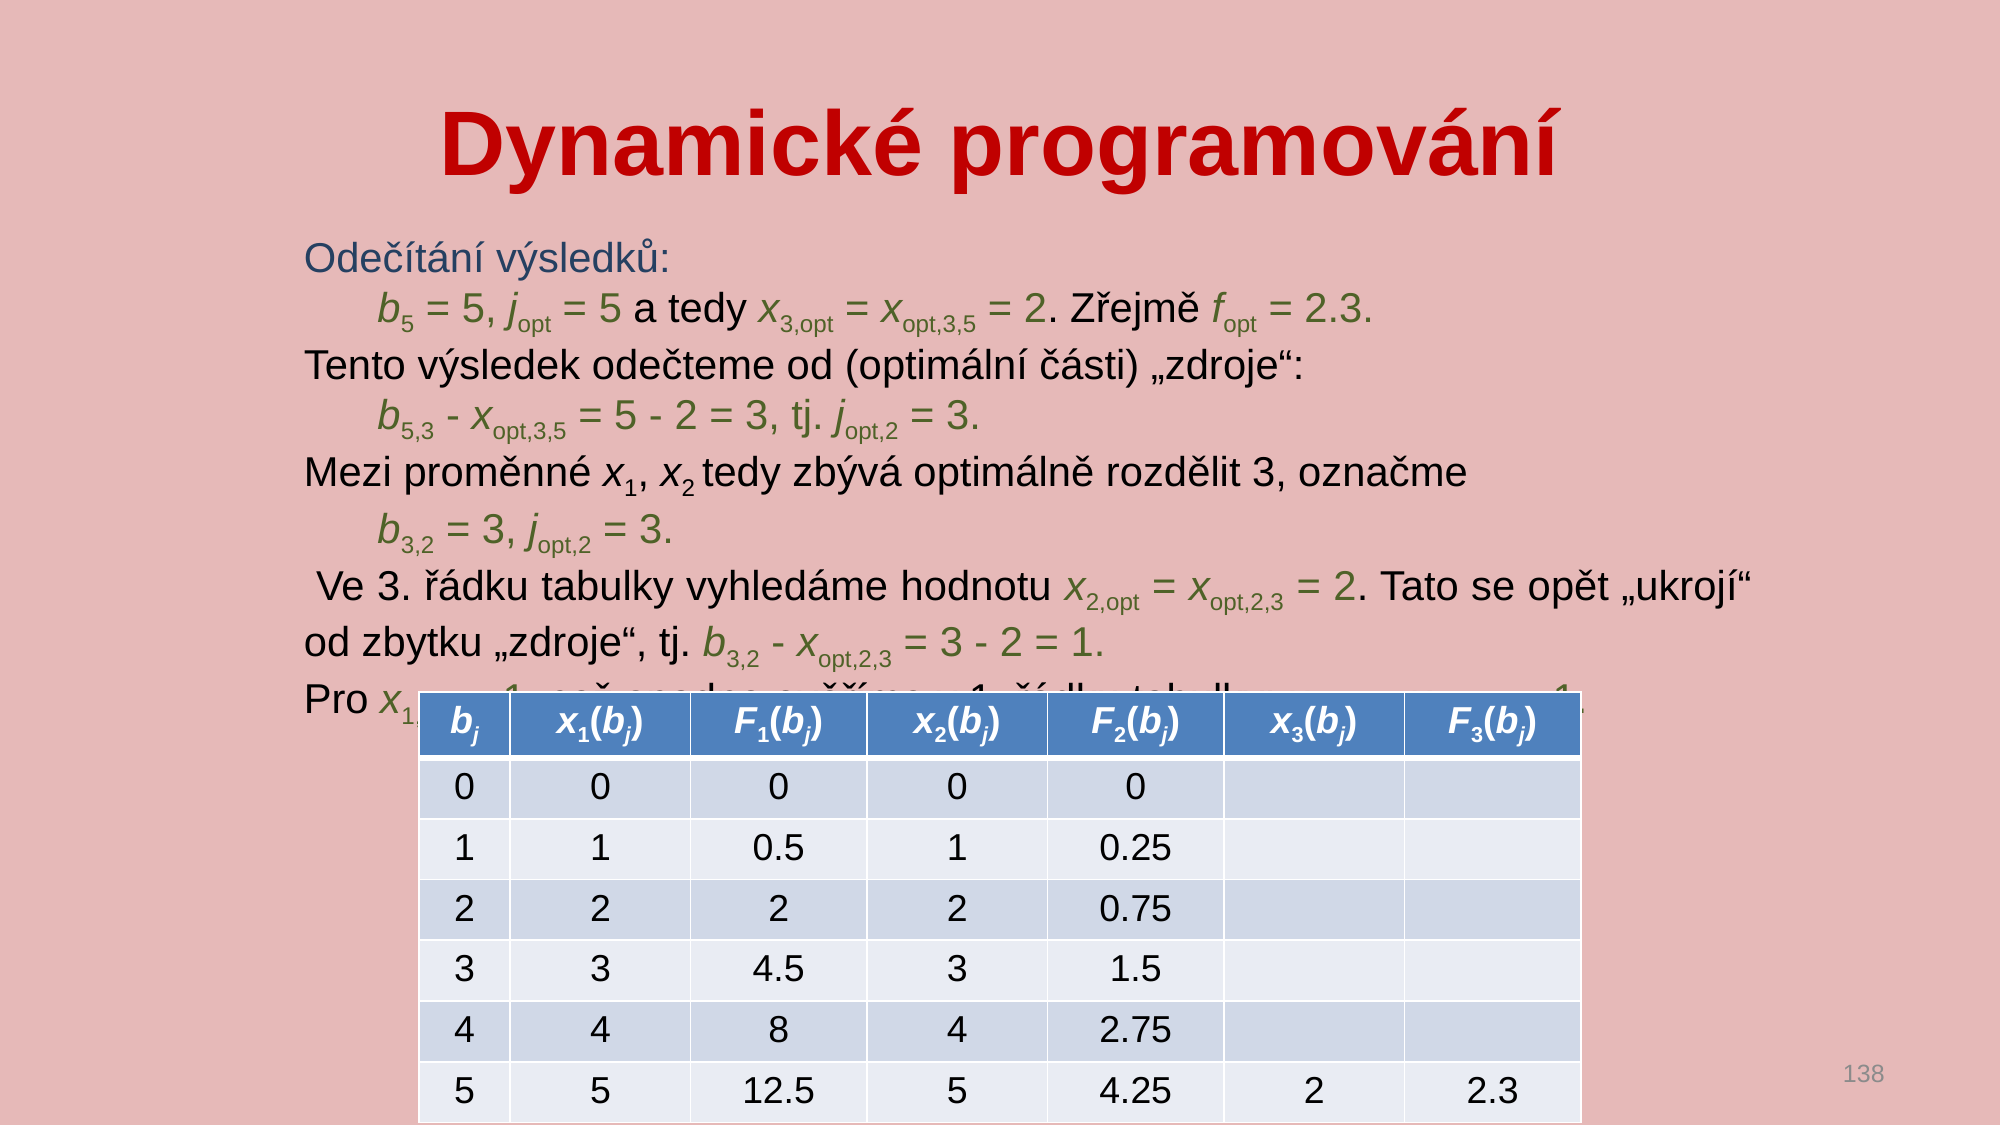

# Dynamické programování
Odečítání výsledků:
	b5 = 5, jopt = 5 a tedy x3,opt = xopt,3,5 = 2. Zřejmě fopt = 2.3.
Tento výsledek odečteme od (optimální části) „zdroje“:
	b5,3 - xopt,3,5 = 5 - 2 = 3, tj. jopt,2 = 3.
Mezi proměnné x1, x2 tedy zbývá optimálně rozdělit 3, označme
	b3,2 = 3, jopt,2 = 3.
 Ve 3. řádku tabulky vyhledáme hodnotu x2,opt = xopt,2,3 = 2. Tato se opět „ukrojí“ od zbytku „zdroje“, tj. b3,2 - xopt,2,3 = 3 - 2 = 1.
Pro x1,opt = 1, což snadno ověříme v 1. řádku tabulky: x1,opt = xopt,1.1 = 1.
| bj | x1(bj) | F1(bj) | x2(bj) | F2(bj) | x3(bj) | F3(bj) |
| --- | --- | --- | --- | --- | --- | --- |
| 0 | 0 | 0 | 0 | 0 |  |  |
| 1 | 1 | 0.5 | 1 | 0.25 |  |  |
| 2 | 2 | 2 | 2 | 0.75 |  |  |
| 3 | 3 | 4.5 | 3 | 1.5 |  |  |
| 4 | 4 | 8 | 4 | 2.75 |  |  |
| 5 | 5 | 12.5 | 5 | 4.25 | 2 | 2.3 |
138